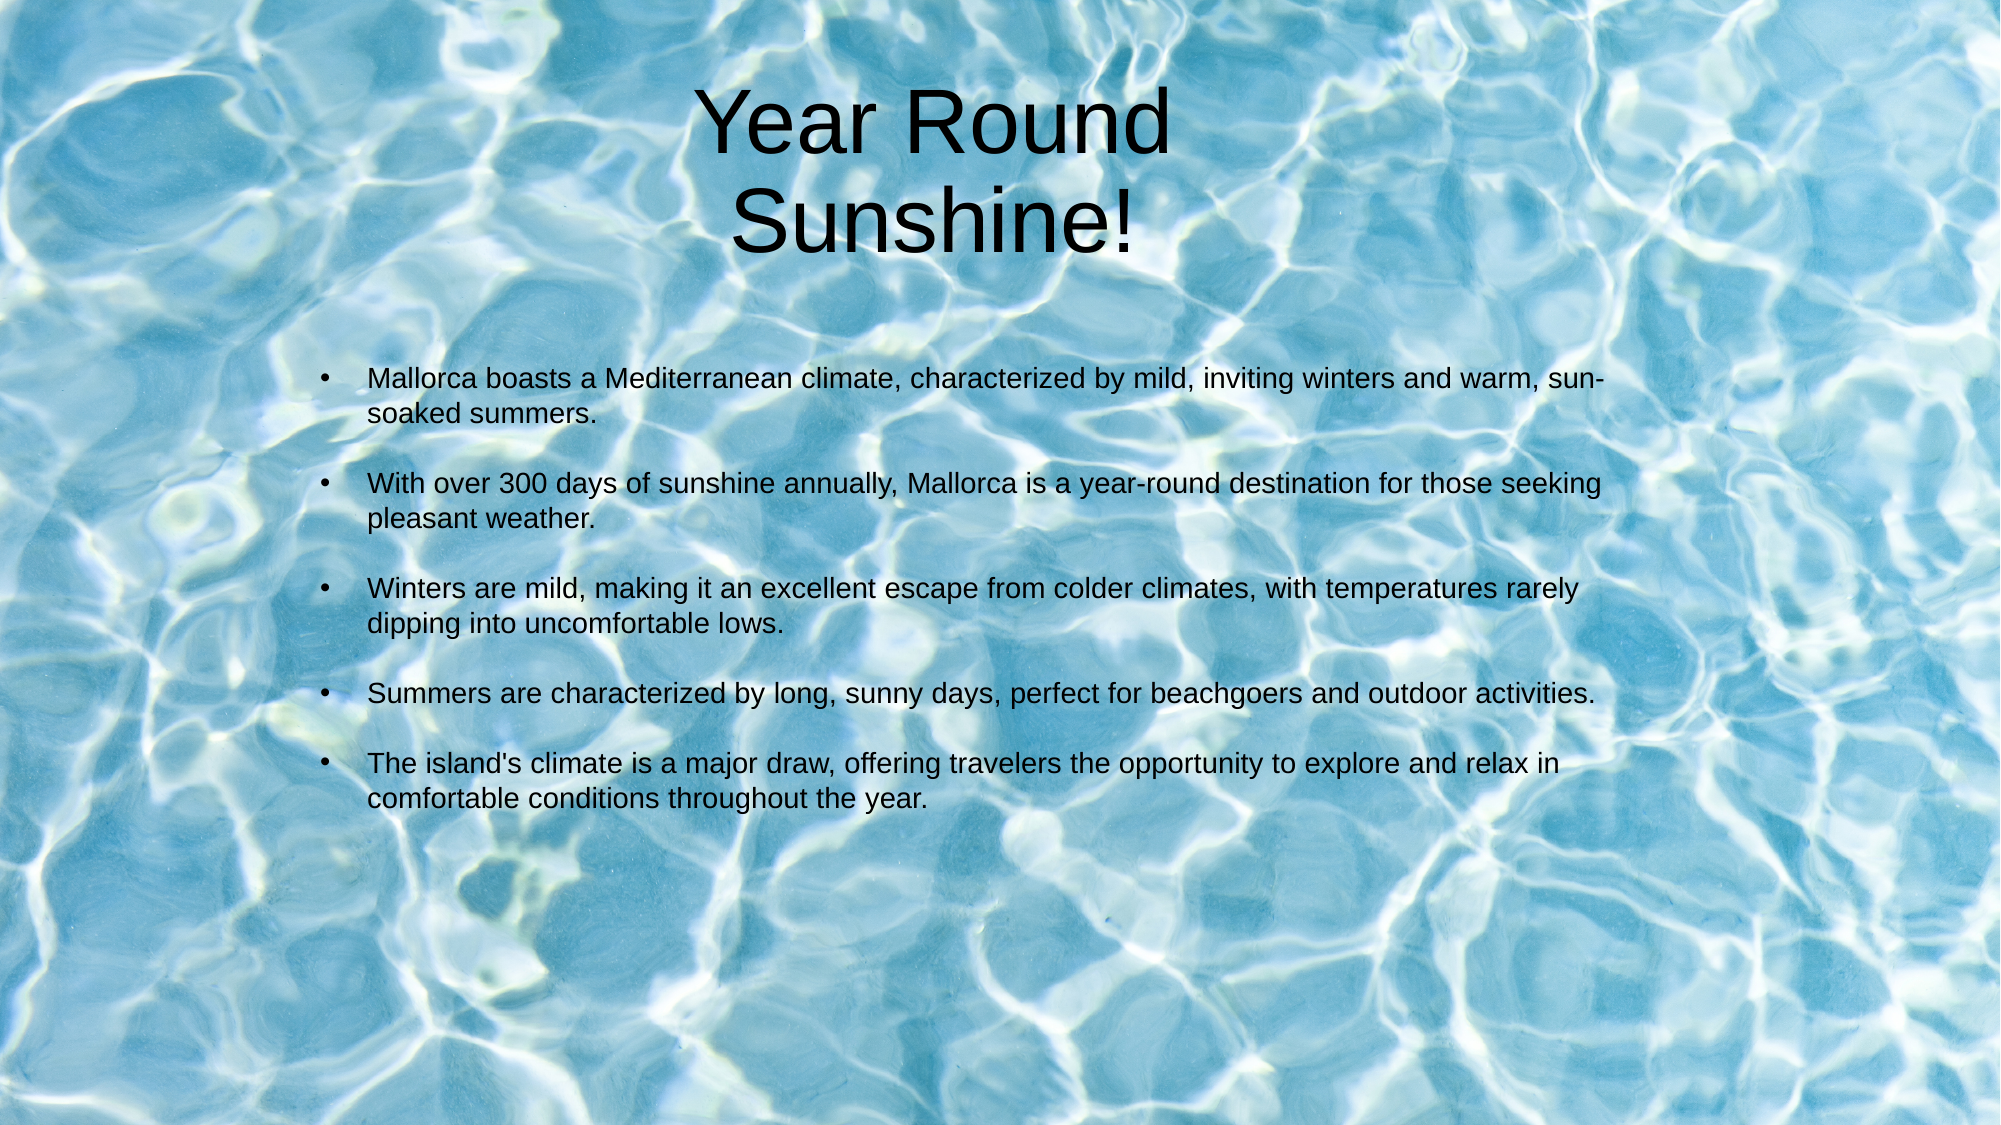

# Year Round Sunshine!

Mallorca boasts a Mediterranean climate, characterized by mild, inviting winters and warm, sun-soaked summers.

With over 300 days of sunshine annually, Mallorca is a year-round destination for those seeking pleasant weather.

Winters are mild, making it an excellent escape from colder climates, with temperatures rarely dipping into uncomfortable lows.

Summers are characterized by long, sunny days, perfect for beachgoers and outdoor activities.

The island's climate is a major draw, offering travelers the opportunity to explore and relax in comfortable conditions throughout the year.